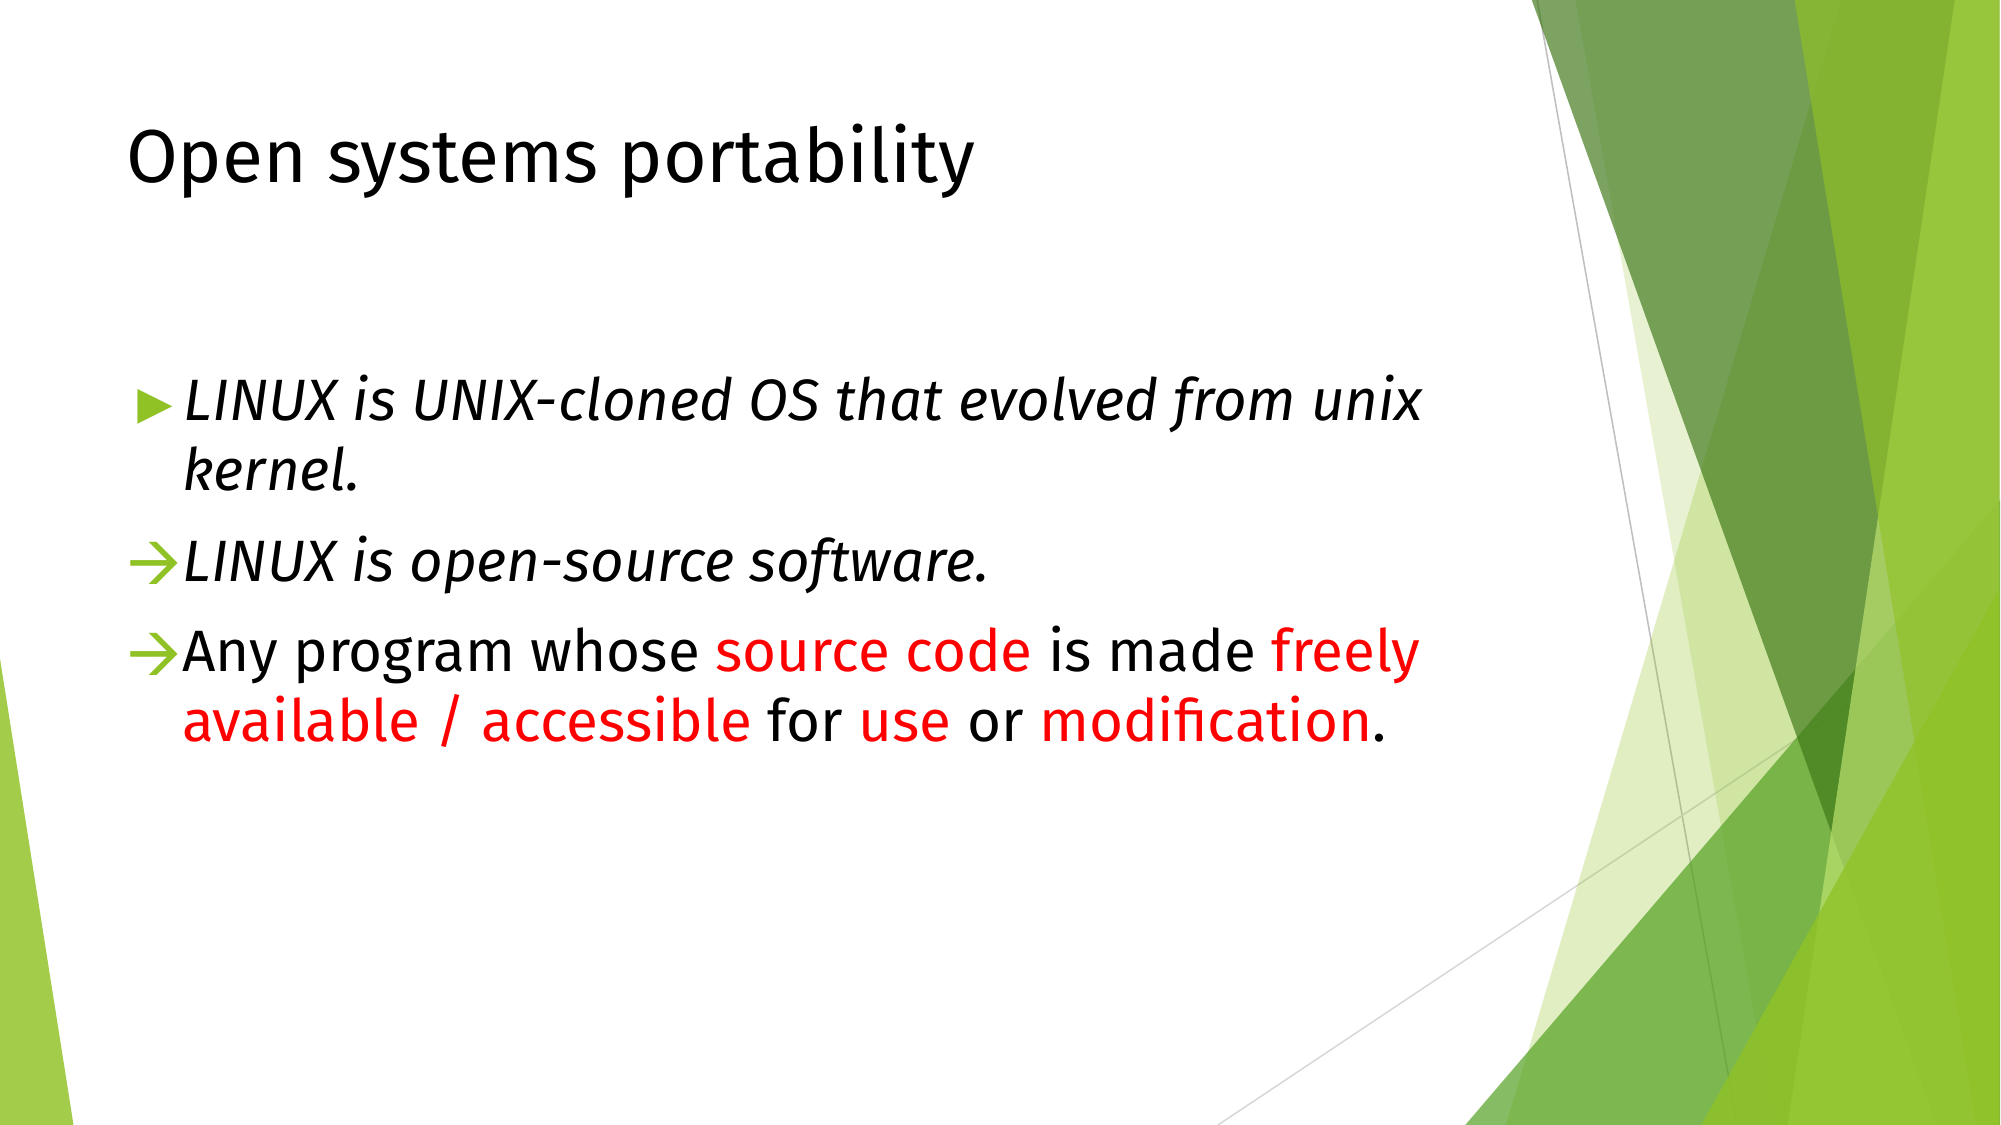

# Open systems portability
LINUX is UNIX-cloned OS that evolved from unix kernel.
LINUX is open-source software.
Any program whose source code is made freely available / accessible for use or modification.